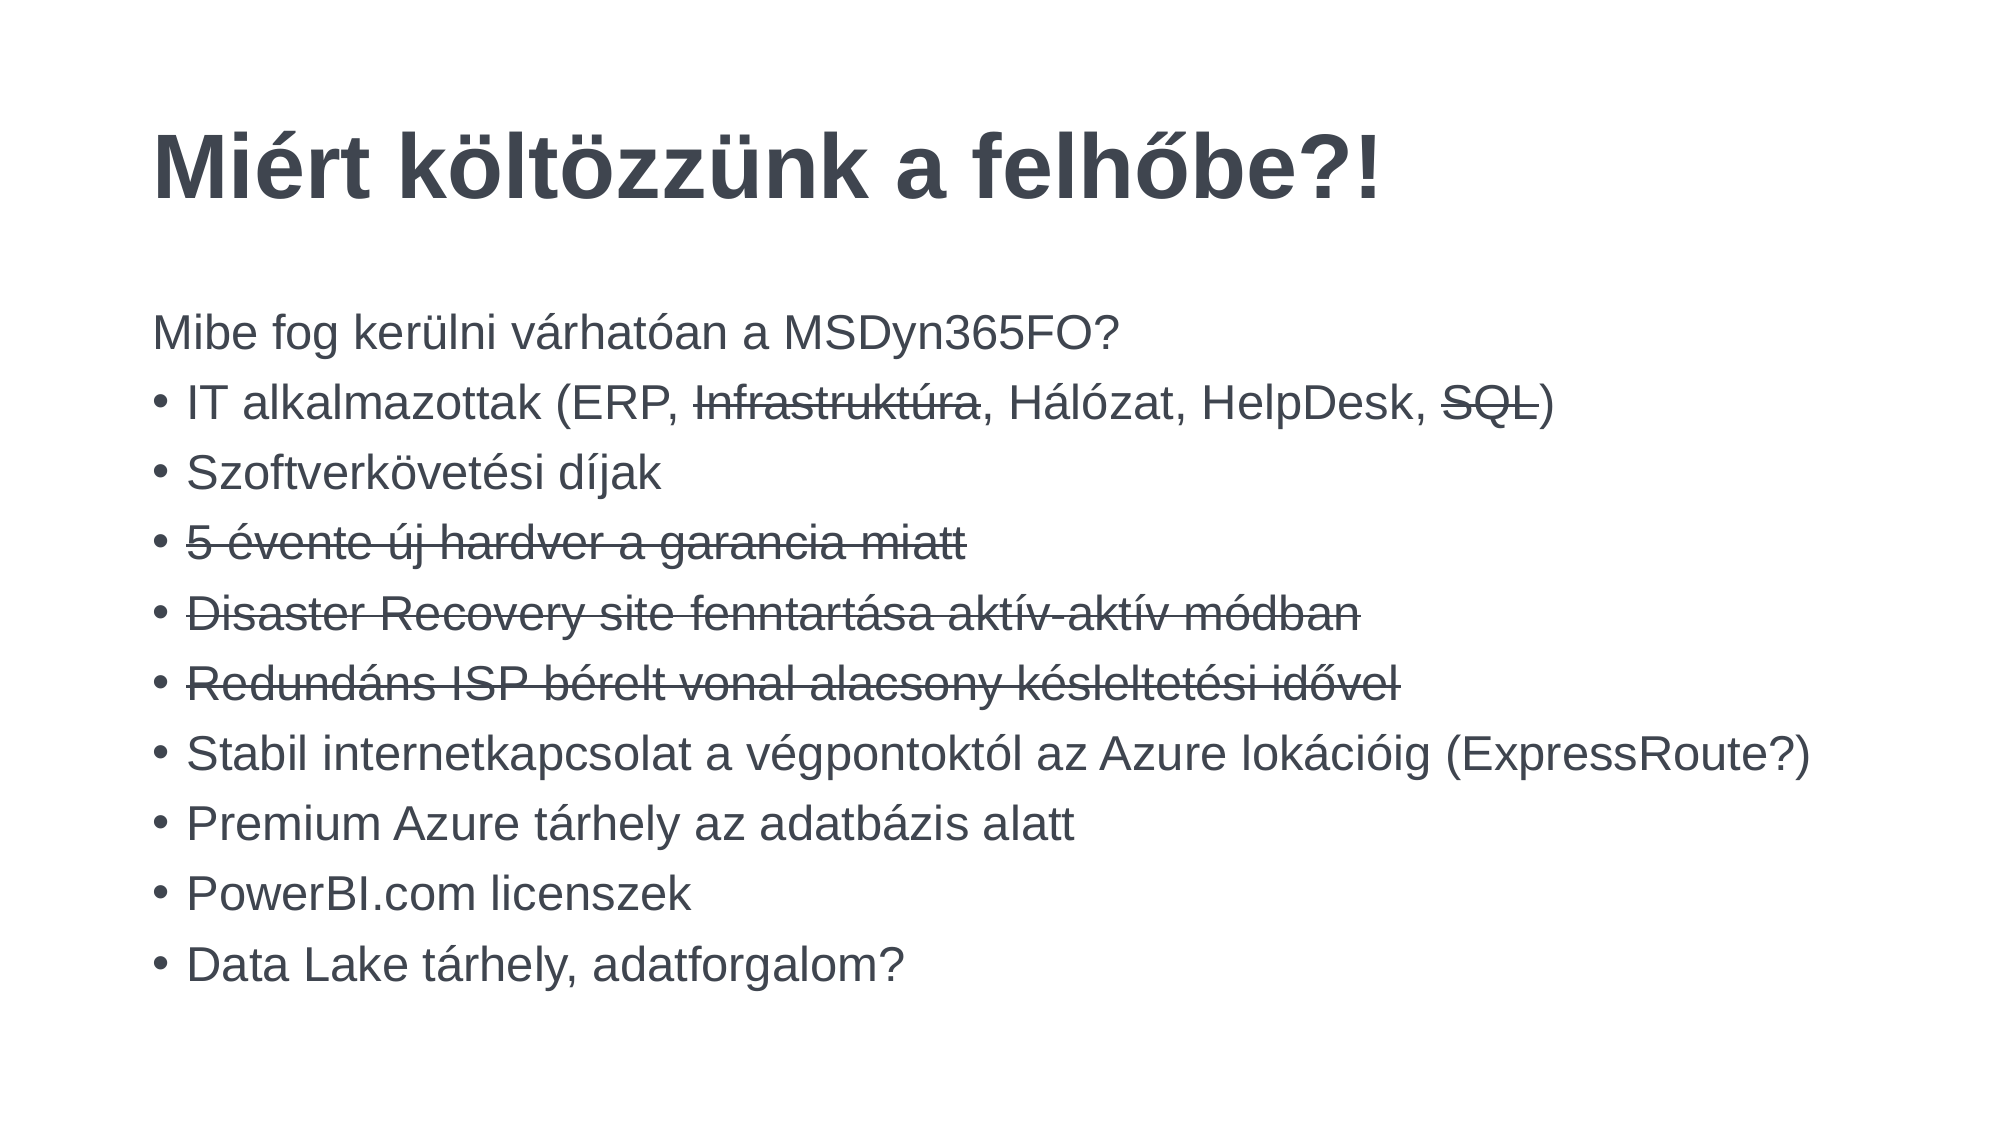

# Miért költözzünk a felhőbe?!
Mibe fog kerülni várhatóan a MSDyn365FO?
IT alkalmazottak (ERP, Infrastruktúra, Hálózat, HelpDesk, SQL)
Szoftverkövetési díjak
5 évente új hardver a garancia miatt
Disaster Recovery site fenntartása aktív-aktív módban
Redundáns ISP bérelt vonal alacsony késleltetési idővel
Stabil internetkapcsolat a végpontoktól az Azure lokációig (ExpressRoute?)
Premium Azure tárhely az adatbázis alatt
PowerBI.com licenszek
Data Lake tárhely, adatforgalom?